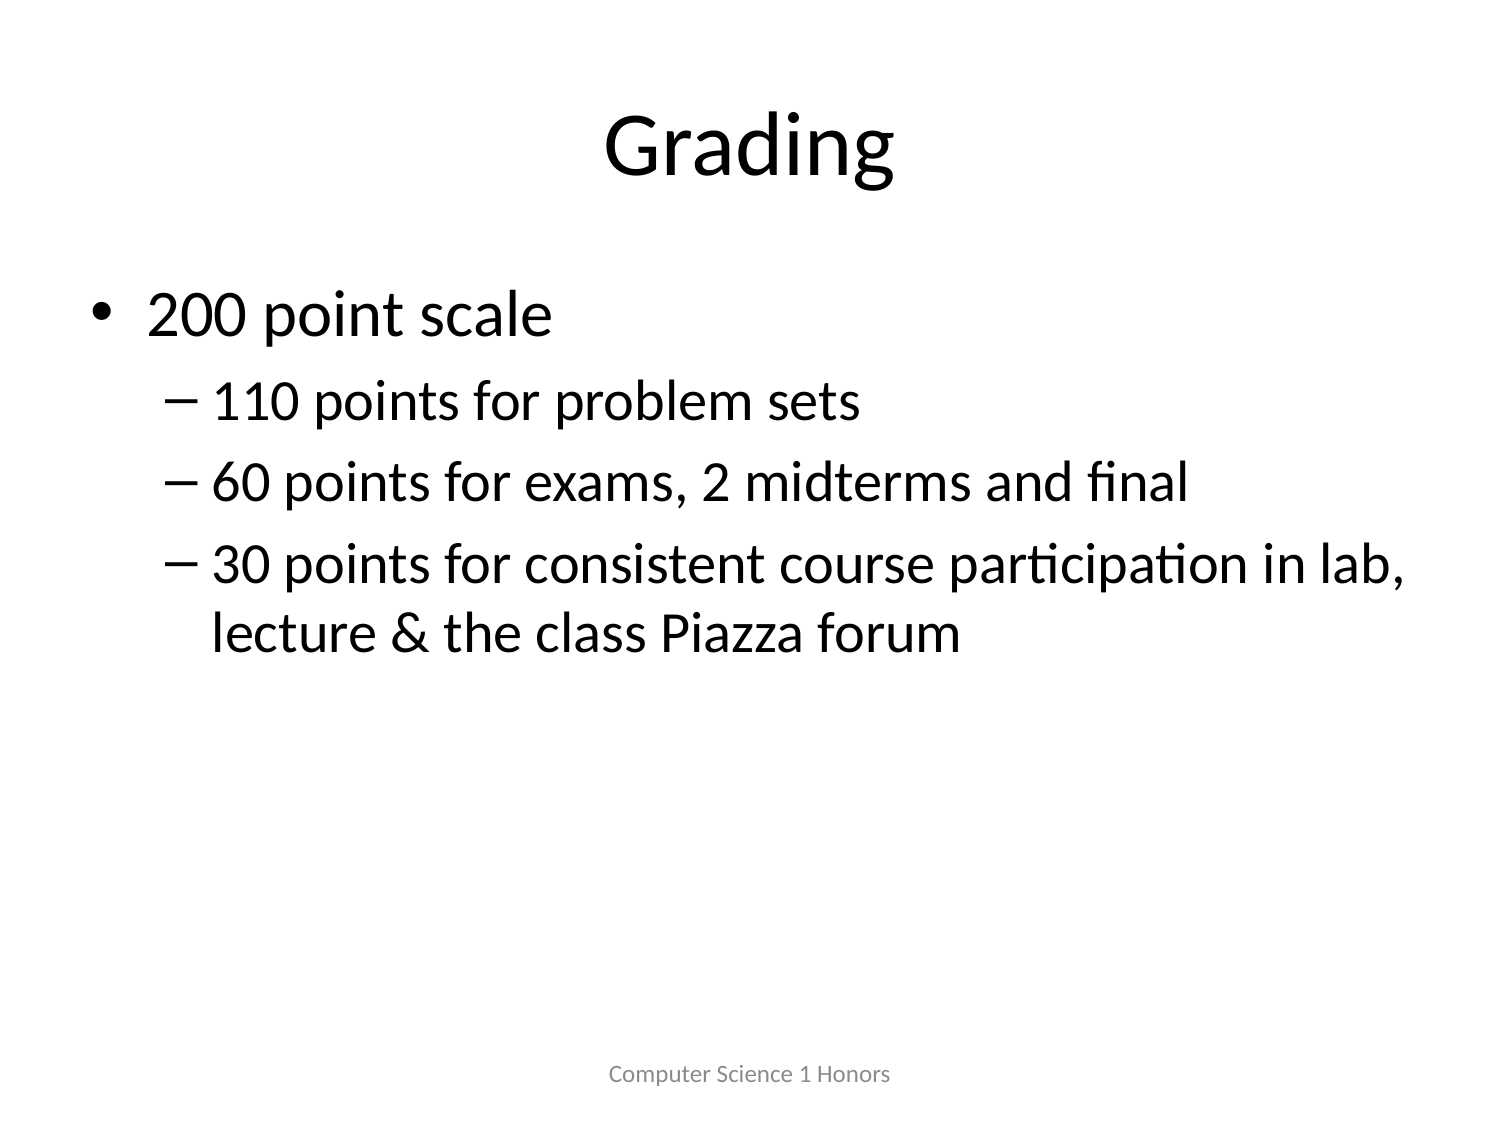

# Grading
200 point scale
110 points for problem sets
60 points for exams, 2 midterms and final
30 points for consistent course participation in lab, lecture & the class Piazza forum
Computer Science 1 Honors